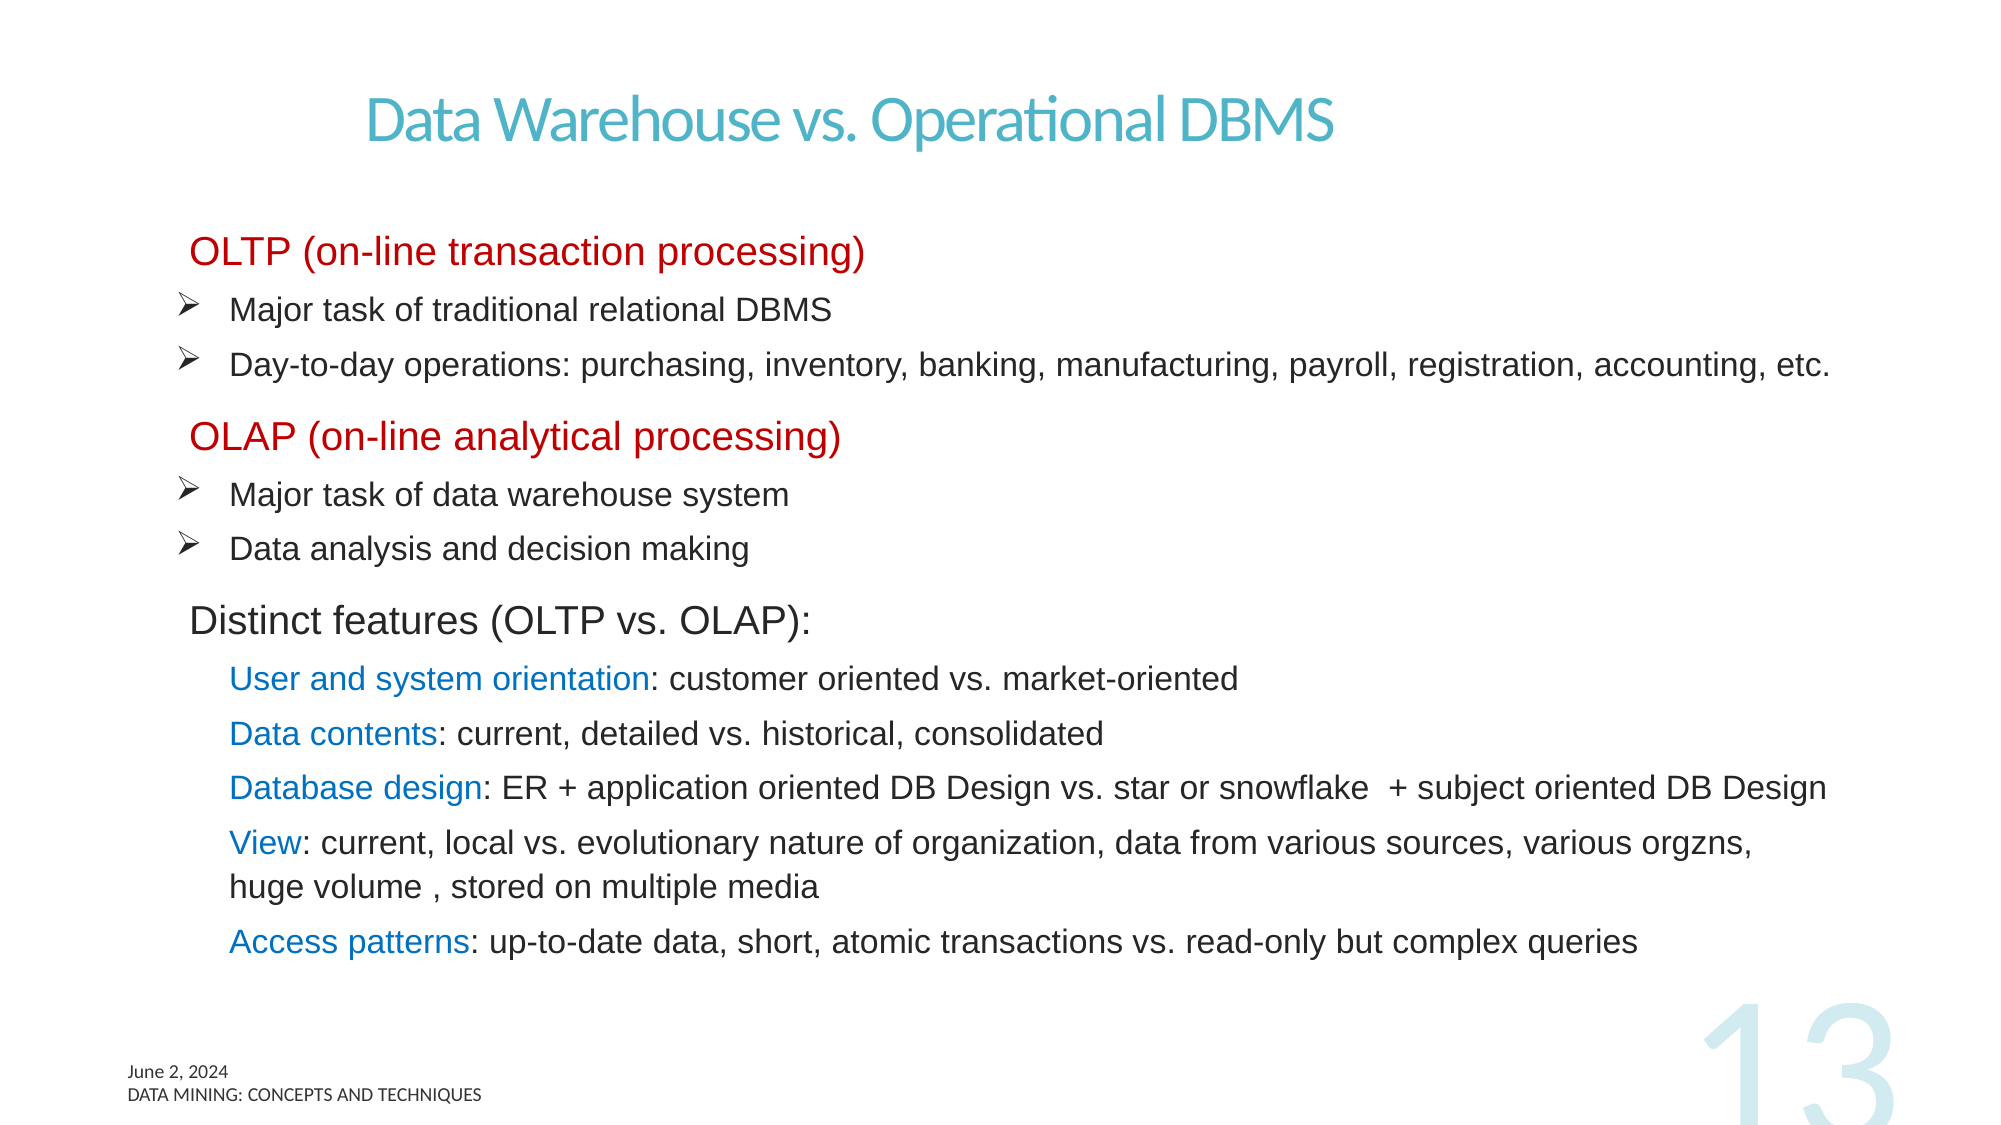

# Data Warehouse vs. Operational DBMS
OLTP (on-line transaction processing)
Major task of traditional relational DBMS
Day-to-day operations: purchasing, inventory, banking, manufacturing, payroll, registration, accounting, etc.
OLAP (on-line analytical processing)
Major task of data warehouse system
Data analysis and decision making
Distinct features (OLTP vs. OLAP):
User and system orientation: customer oriented vs. market-oriented
Data contents: current, detailed vs. historical, consolidated
Database design: ER + application oriented DB Design vs. star or snowflake  + subject oriented DB Design
View: current, local vs. evolutionary nature of organization, data from various sources, various orgzns, huge volume , stored on multiple media
Access patterns: up-to-date data, short, atomic transactions vs. read-only but complex queries
13
June 2, 2024
Data Mining: Concepts and Techniques